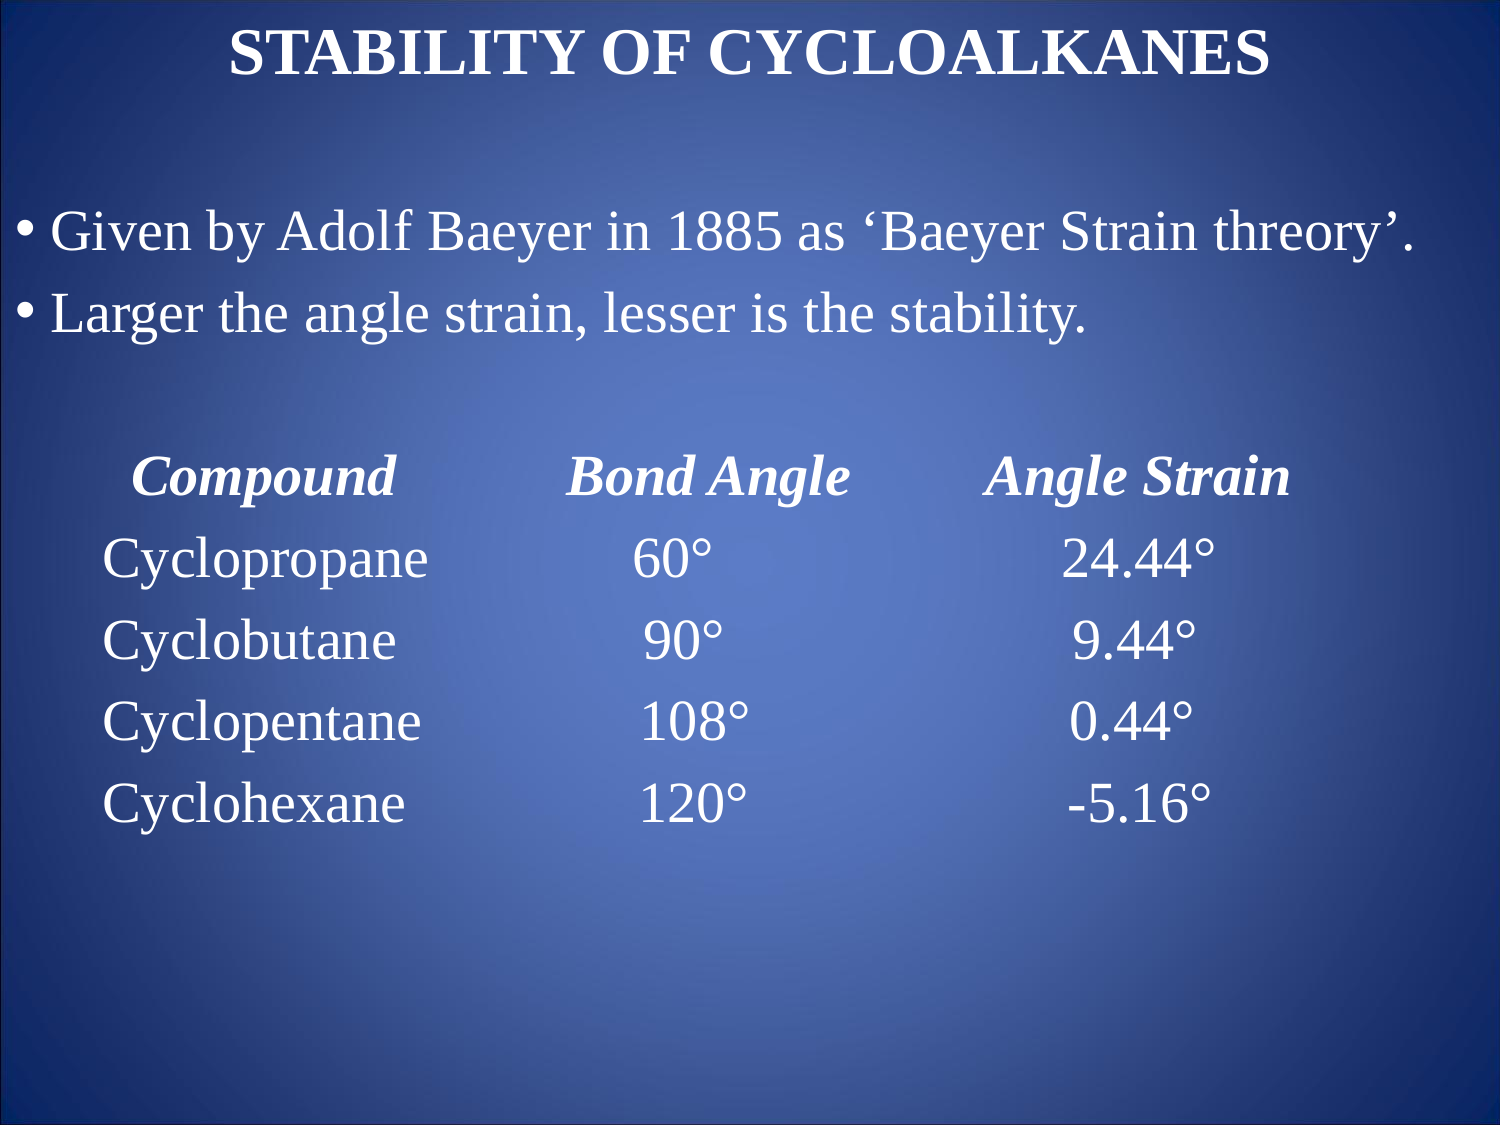

STABILITY OF CYCLOALKANES

 Given by Adolf Baeyer in 1885 as ‘Baeyer Strain threory’.
 Larger the angle strain, lesser is the stability.

        Compound	       Bond Angle	     Angle Strain
      Cyclopropane              60°                        24.44°
      Cyclobutane                 90°                        9.44°
      Cyclopentane               108°                      0.44°
      Cyclohexane                120°                      -5.16°